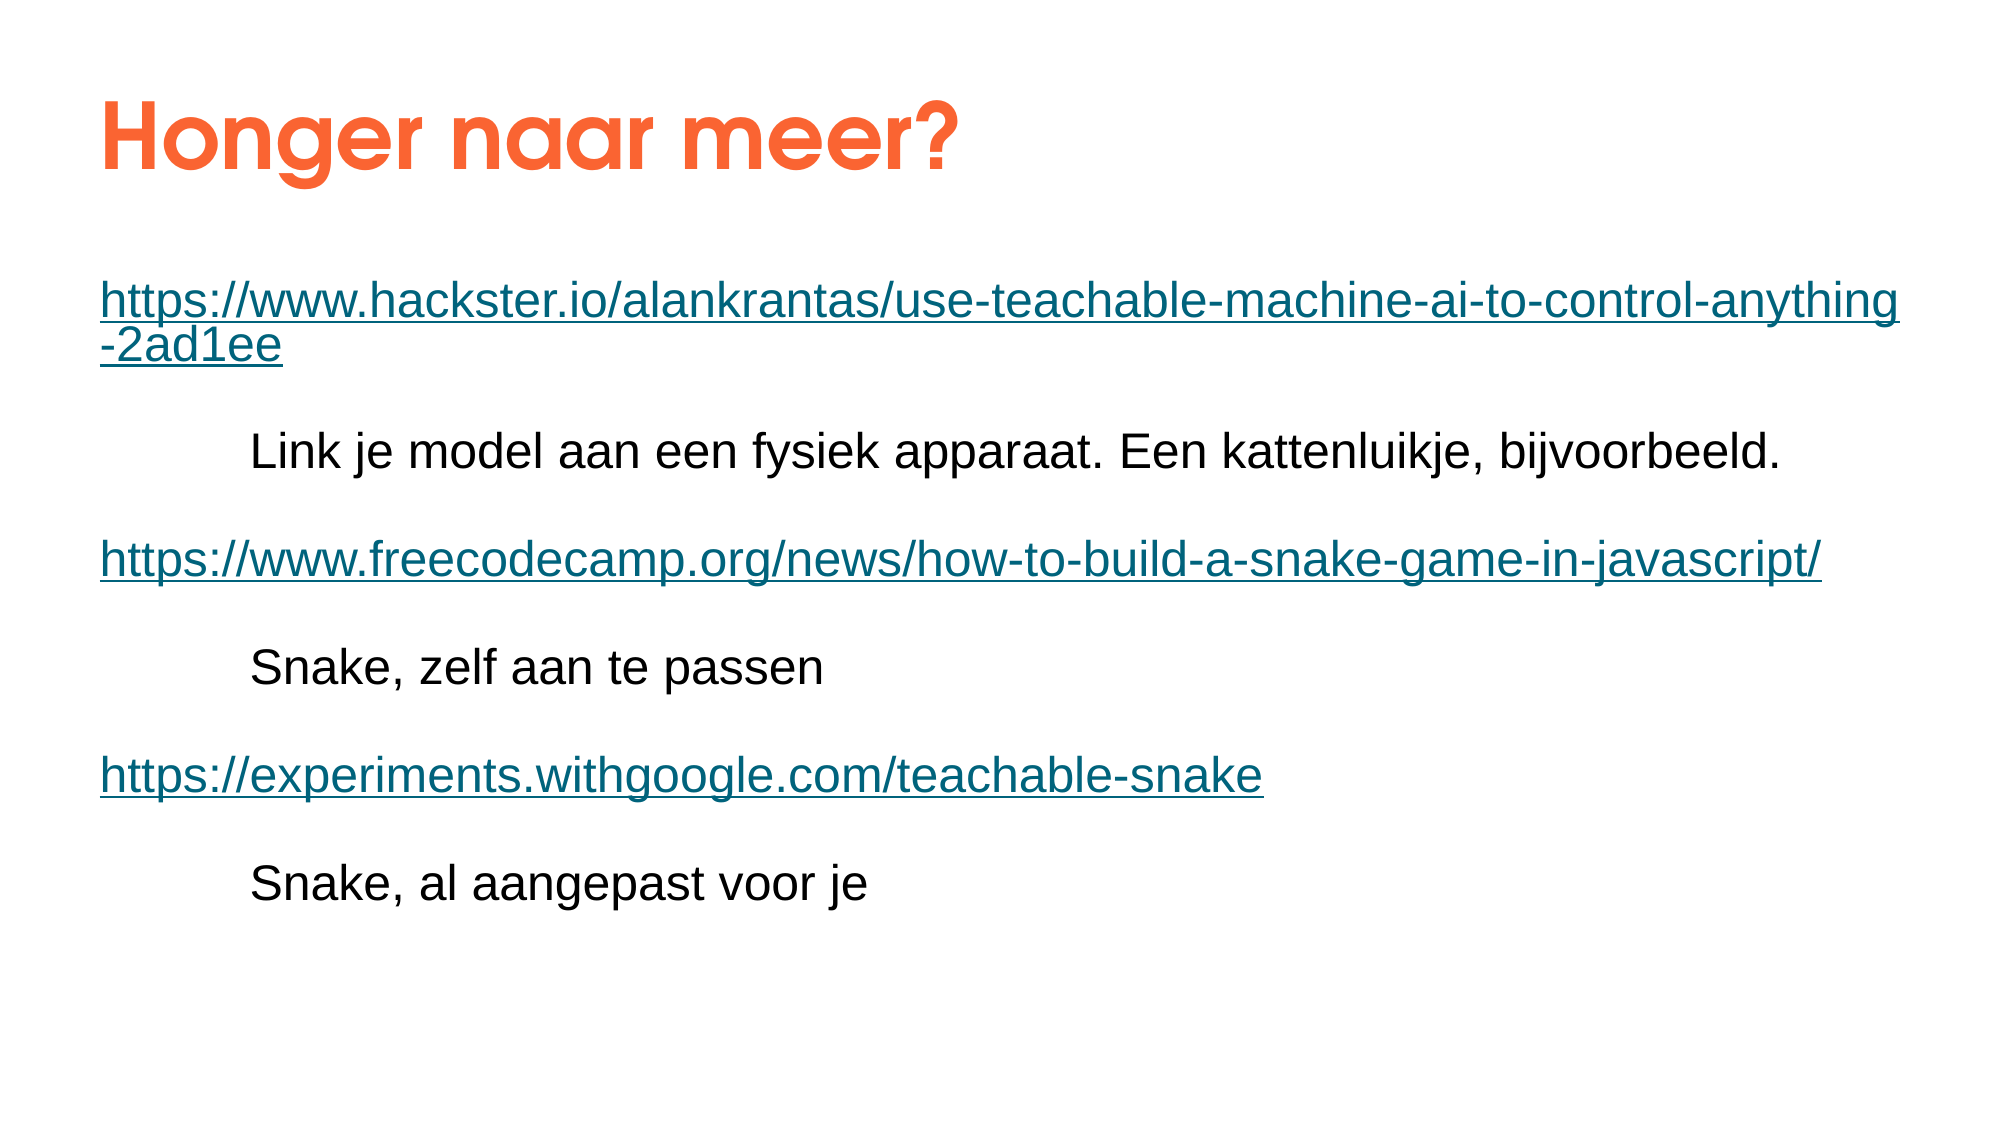

# Honger naar meer?
https://www.hackster.io/alankrantas/use-teachable-machine-ai-to-control-anything-2ad1ee

	Link je model aan een fysiek apparaat. Een kattenluikje, bijvoorbeeld.

https://www.freecodecamp.org/news/how-to-build-a-snake-game-in-javascript/

	Snake, zelf aan te passen

https://experiments.withgoogle.com/teachable-snake

	Snake, al aangepast voor je